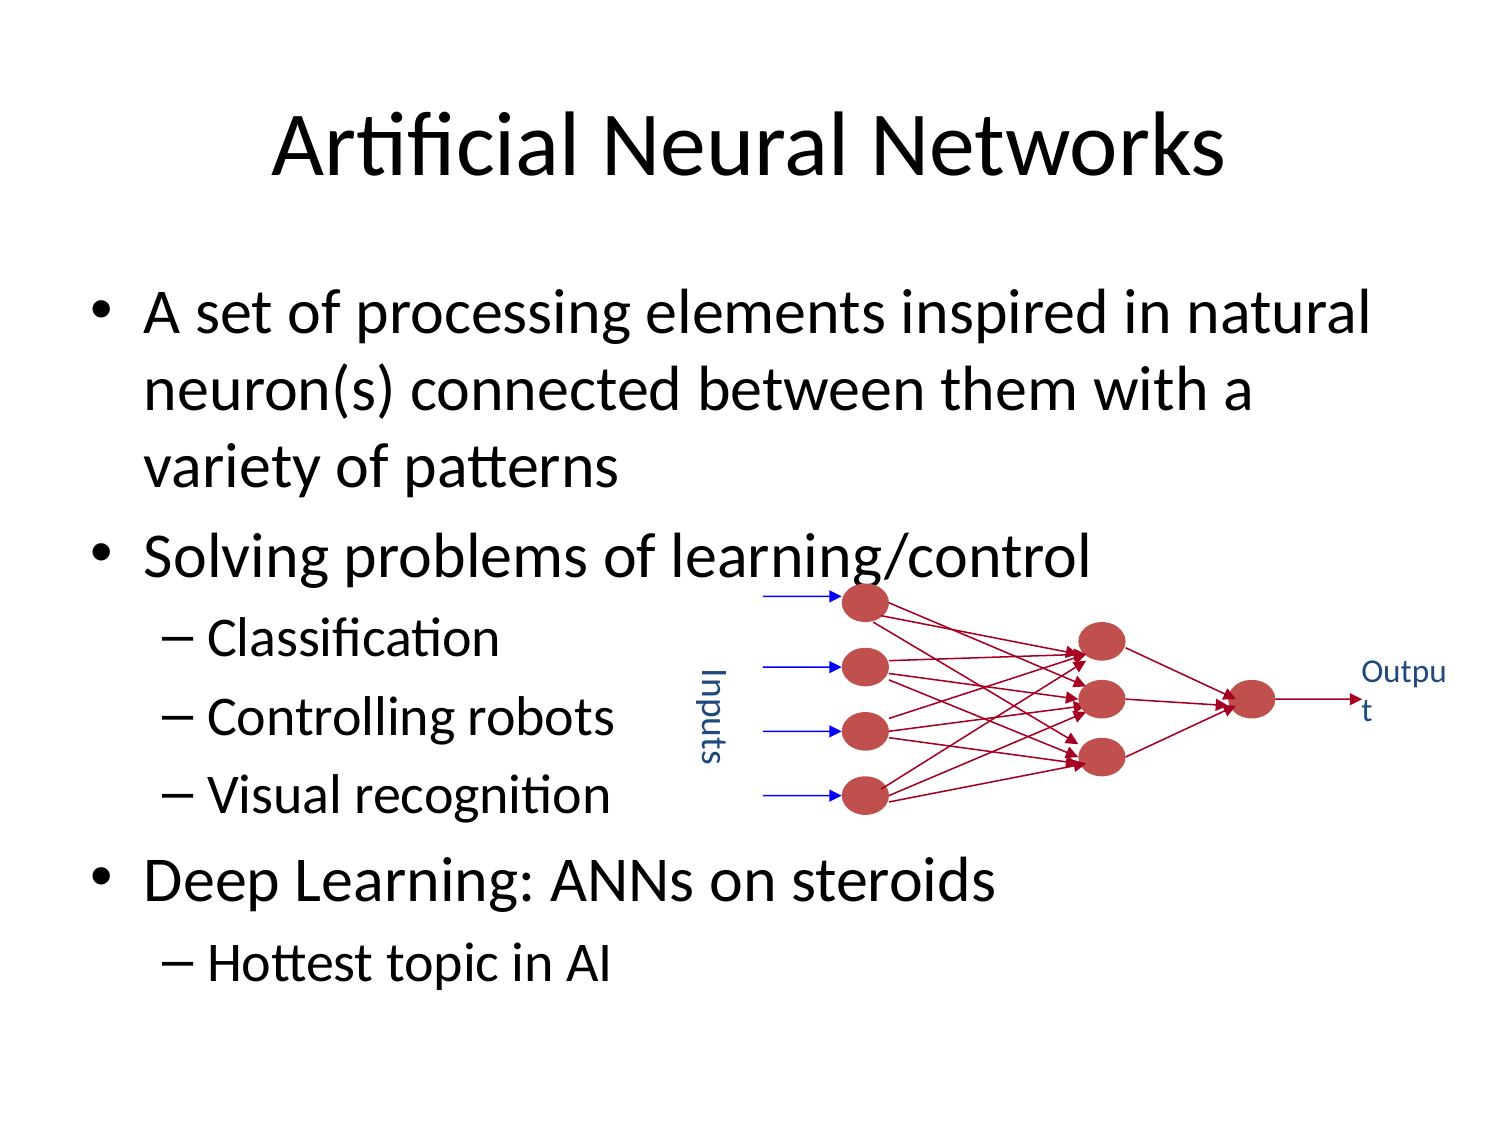

# Artificial Neural Networks
A set of processing elements inspired in natural neuron(s) connected between them with a variety of patterns
Solving problems of learning/control
Classification
Controlling robots
Visual recognition
Deep Learning: ANNs on steroids
Hottest topic in AI

Output

Inputs